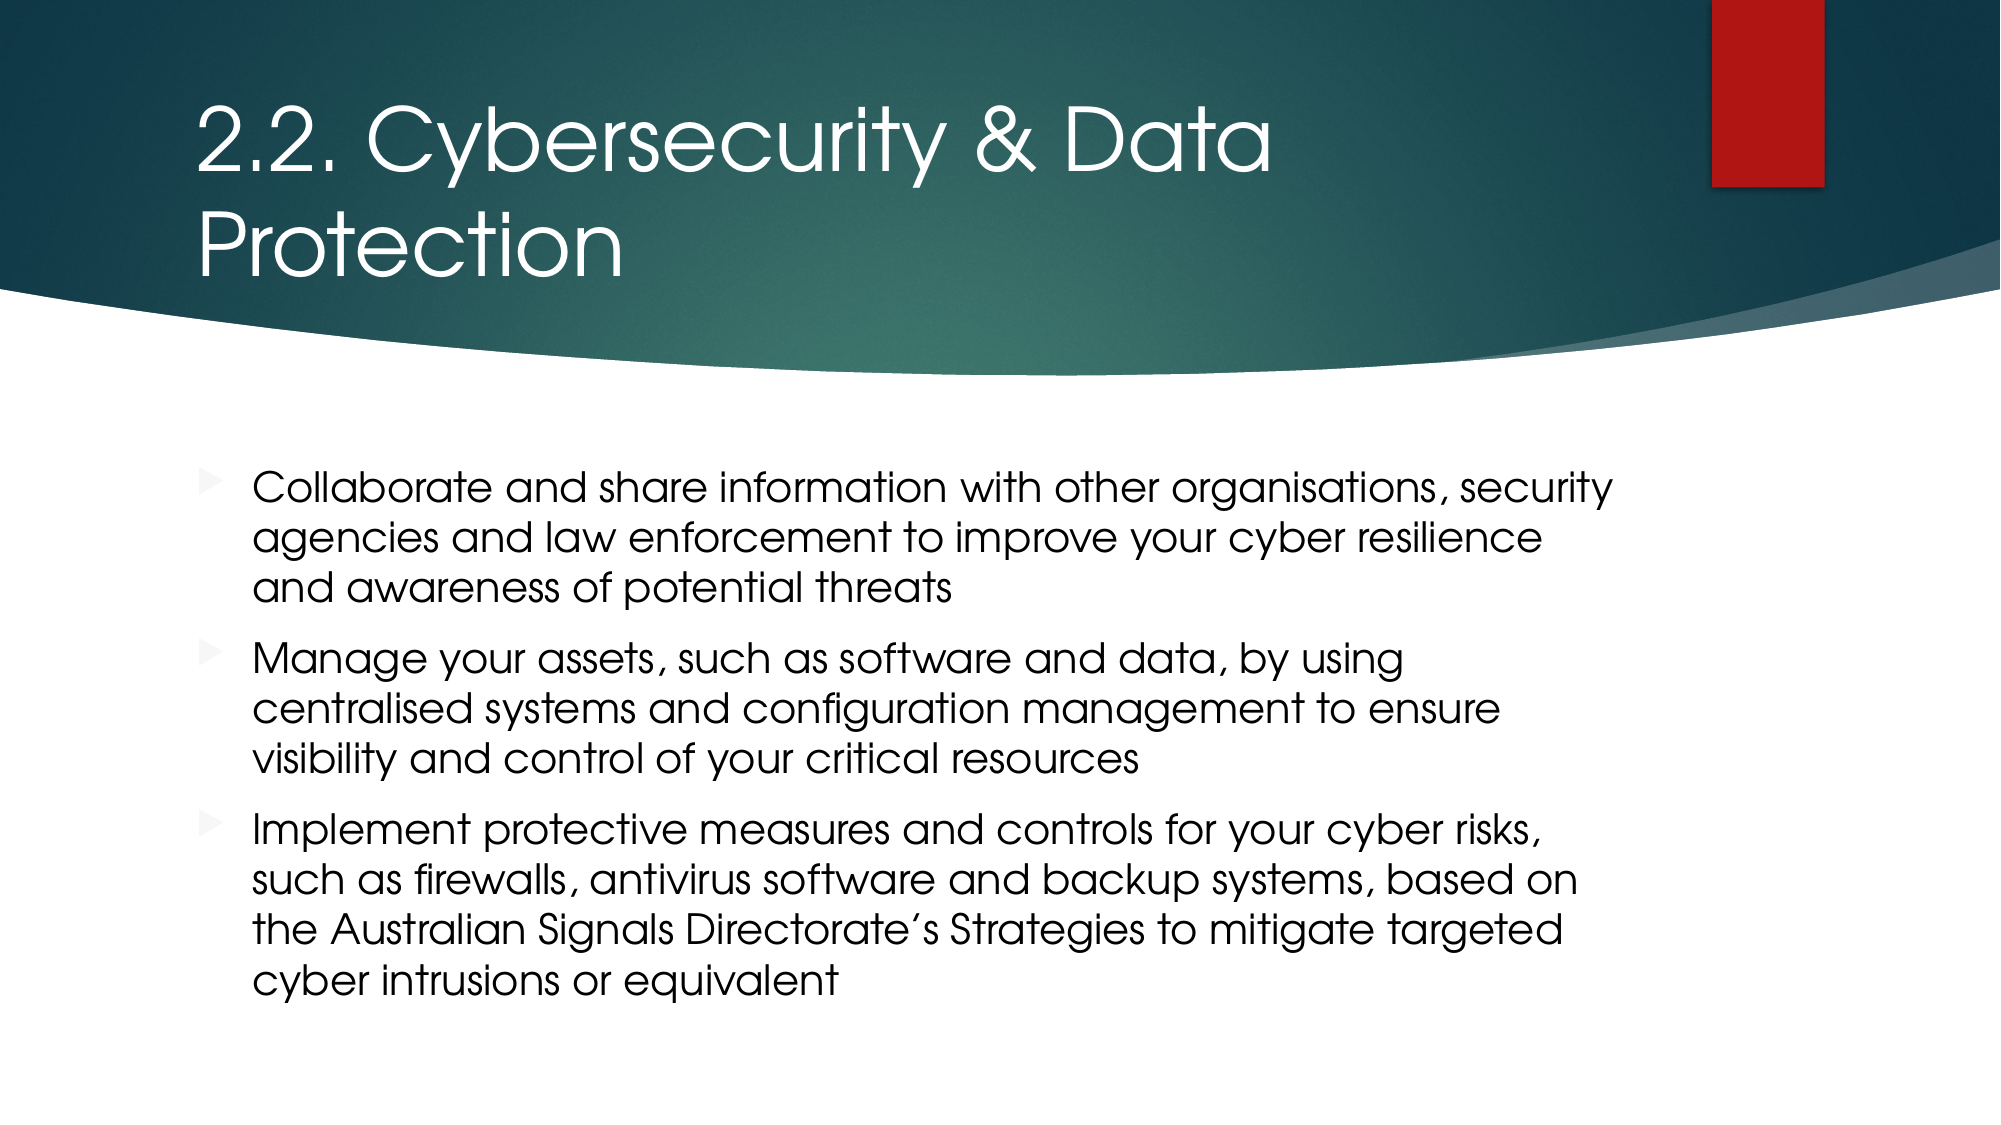

# 2.2. Cybersecurity & Data Protection

Collaborate and share information with other organisations, security agencies and law enforcement to improve your cyber resilience and awareness of potential threats
Manage your assets, such as software and data, by using centralised systems and configuration management to ensure visibility and control of your critical resources
Implement protective measures and controls for your cyber risks, such as firewalls, antivirus software and backup systems, based on the Australian Signals Directorate’s Strategies to mitigate targeted cyber intrusions or equivalent